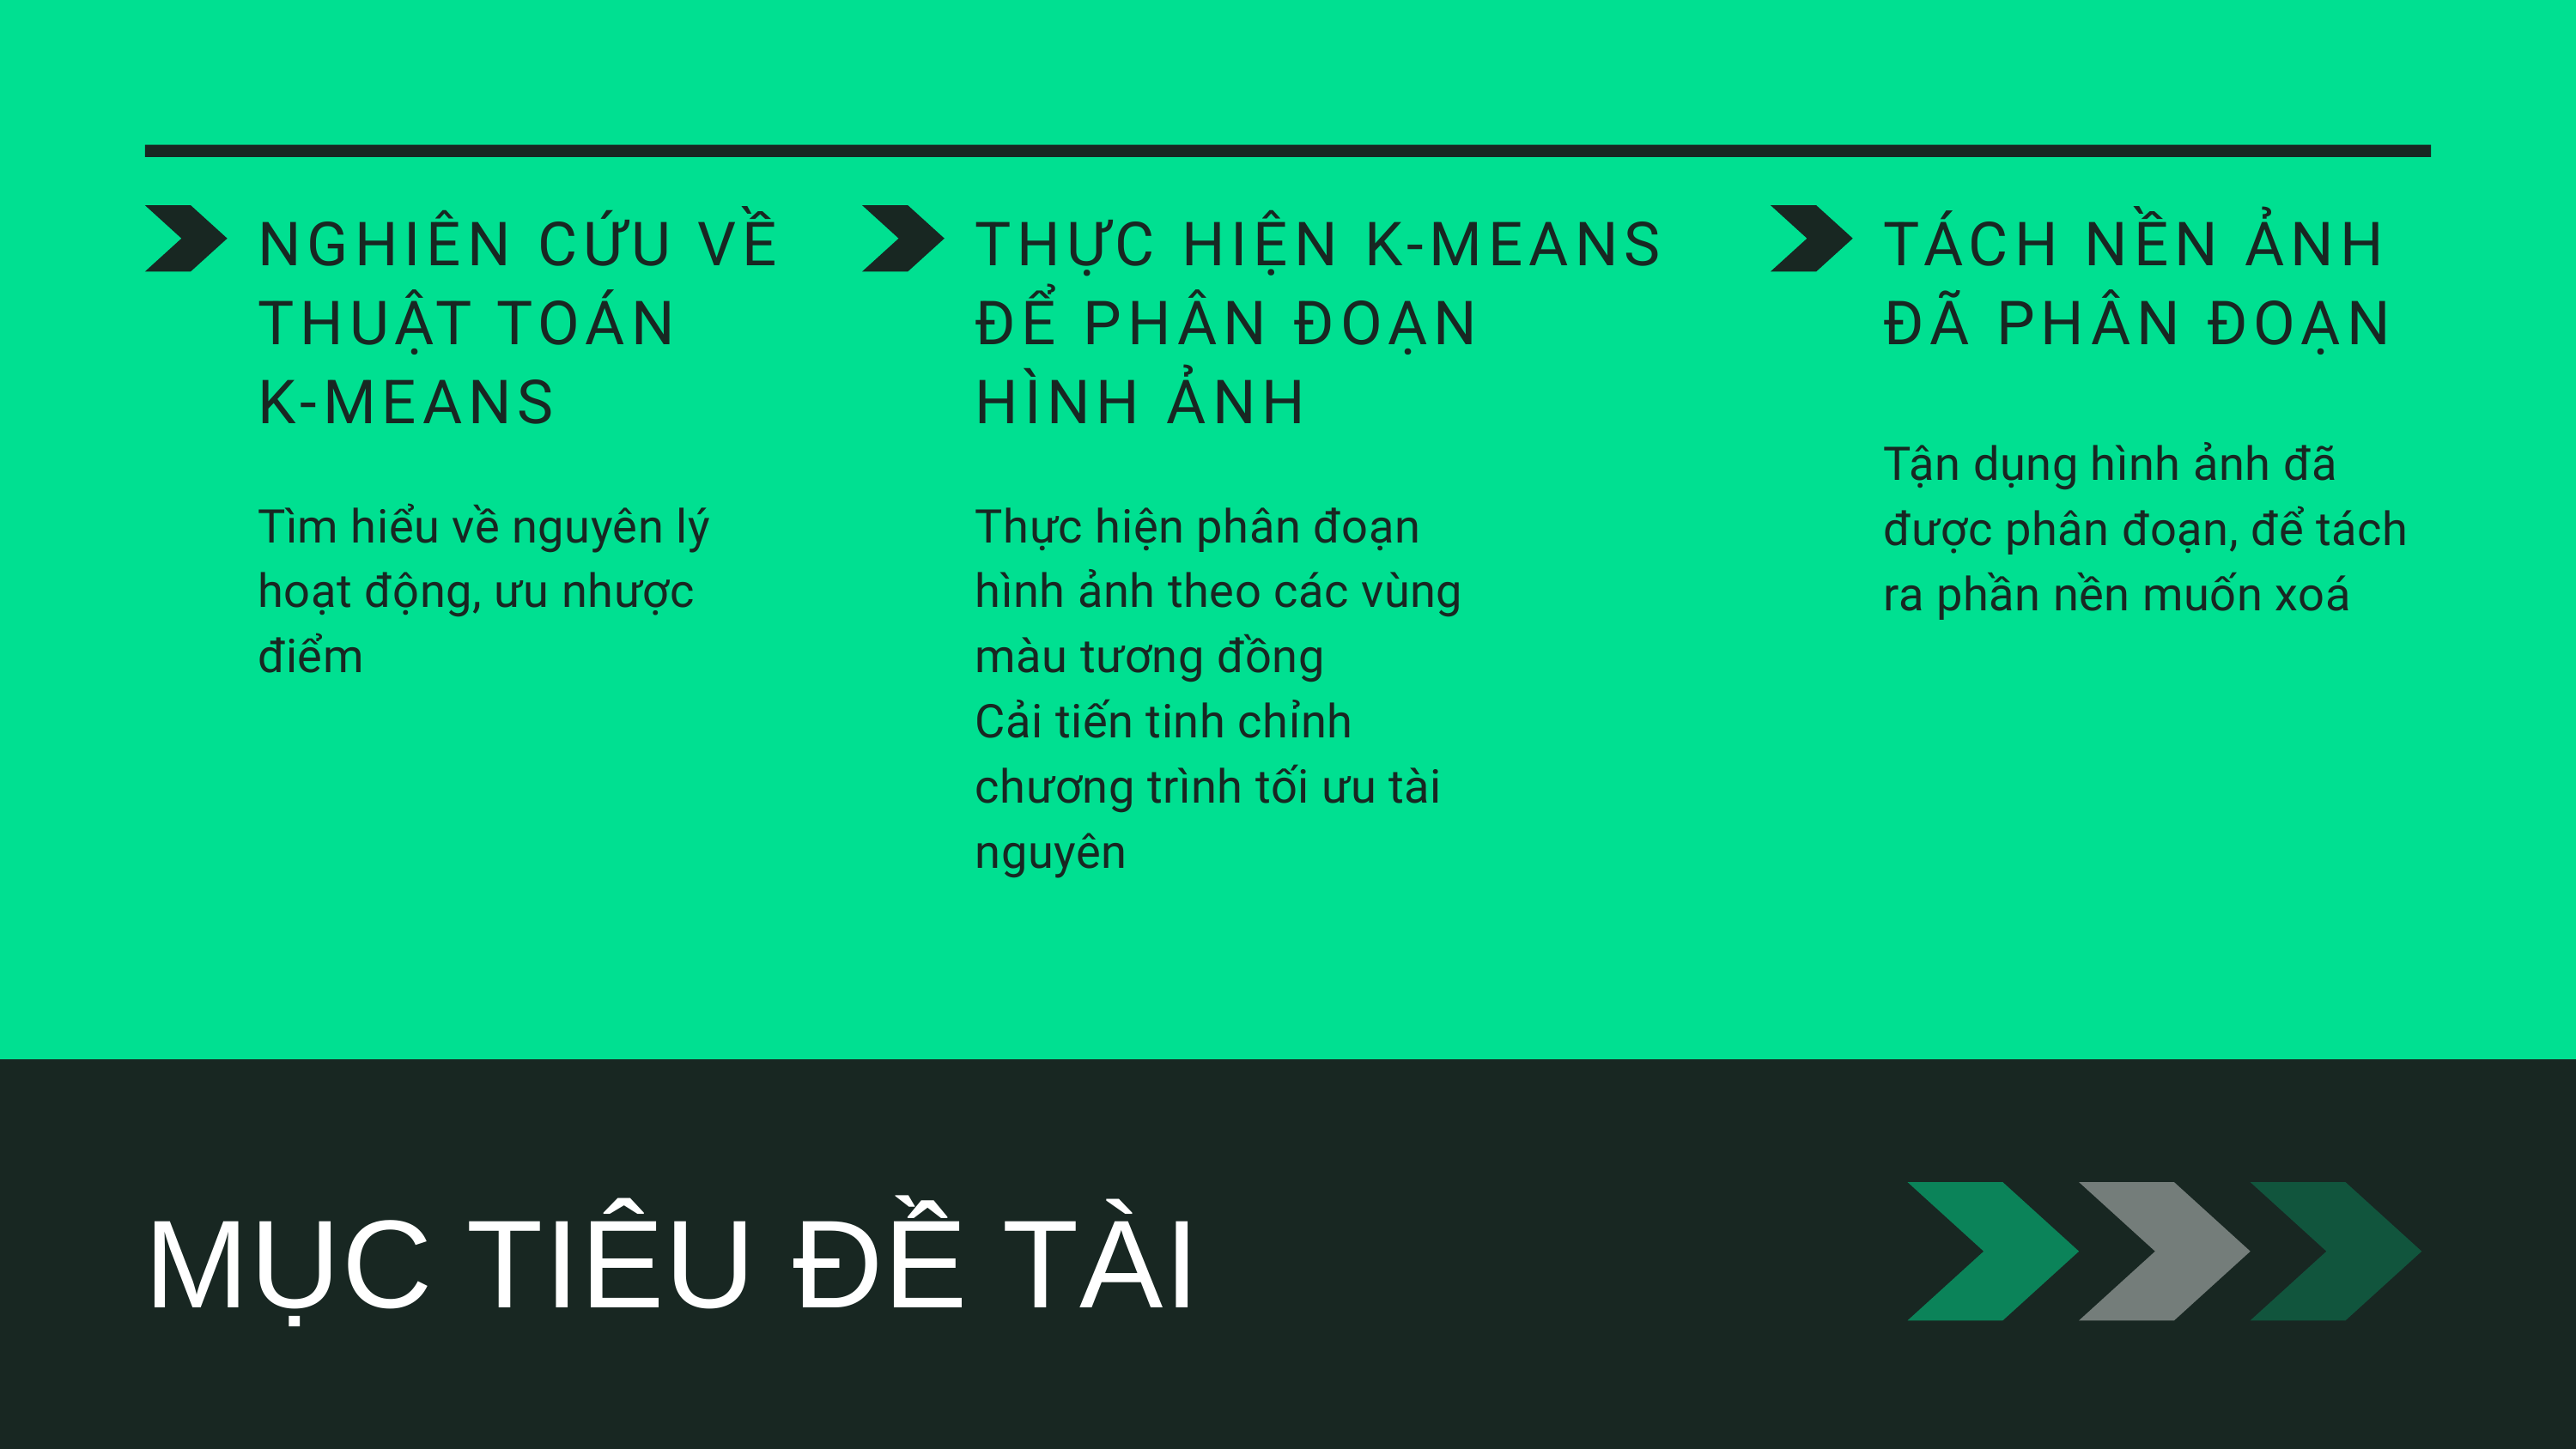

NGHIÊN CỨU VỀ THUẬT TOÁN
K-MEANS
THỰC HIỆN K-MEANS ĐỂ PHÂN ĐOẠN HÌNH ẢNH
TÁCH NỀN ẢNH ĐÃ PHÂN ĐOẠN

Tận dụng hình ảnh đã được phân đoạn, để tách ra phần nền muốn xoá
Tìm hiểu về nguyên lý hoạt động, ưu nhược điểm
Thực hiện phân đoạn hình ảnh theo các vùng màu tương đồng
Cải tiến tinh chỉnh chương trình tối ưu tài nguyên

MỤC TIÊU ĐỀ TÀI